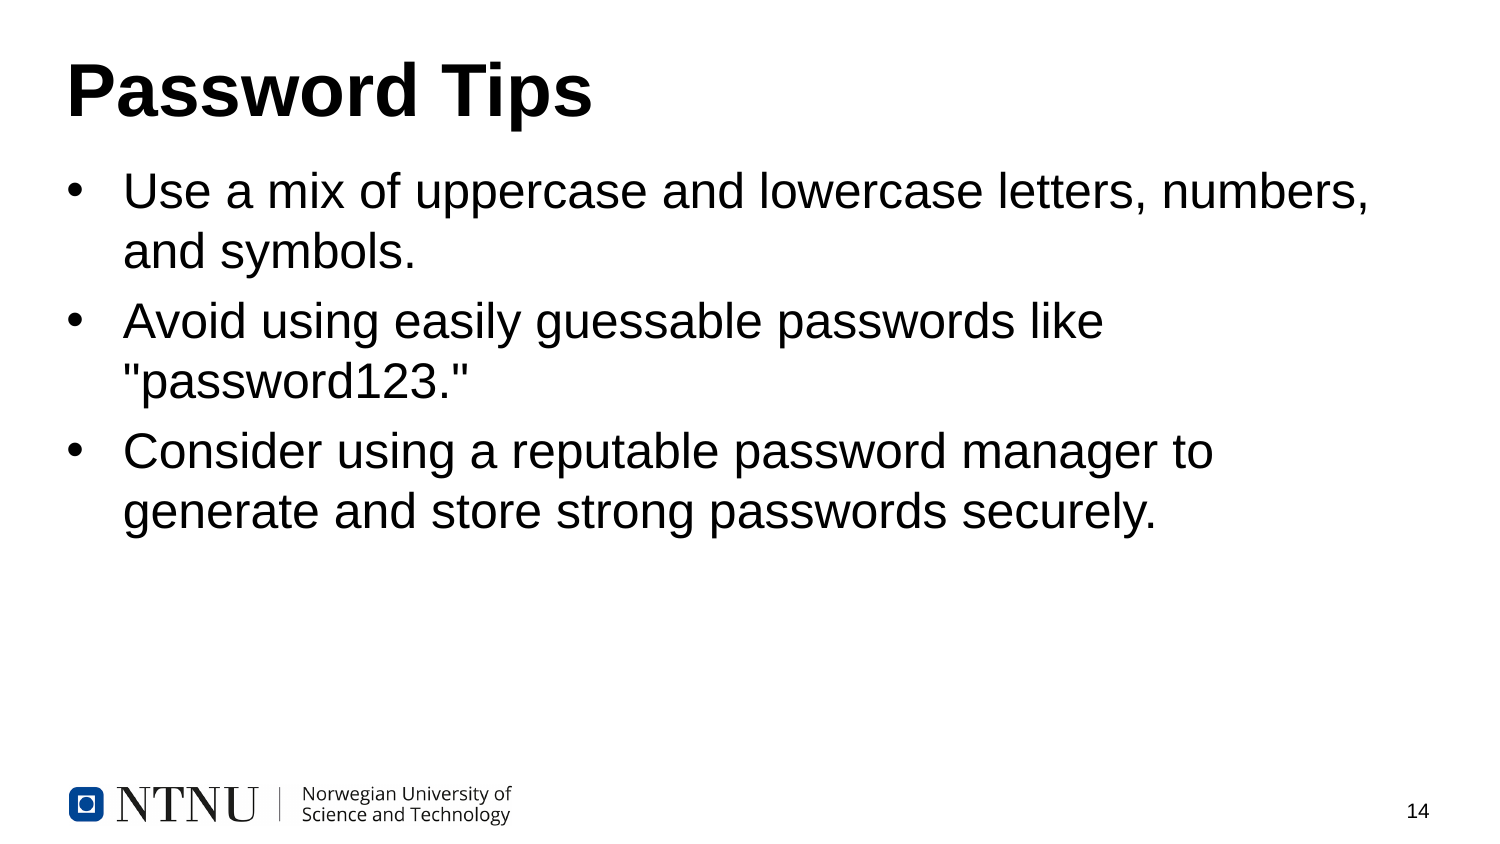

# Password Tips
Use a mix of uppercase and lowercase letters, numbers, and symbols.
Avoid using easily guessable passwords like "password123."
Consider using a reputable password manager to generate and store strong passwords securely.